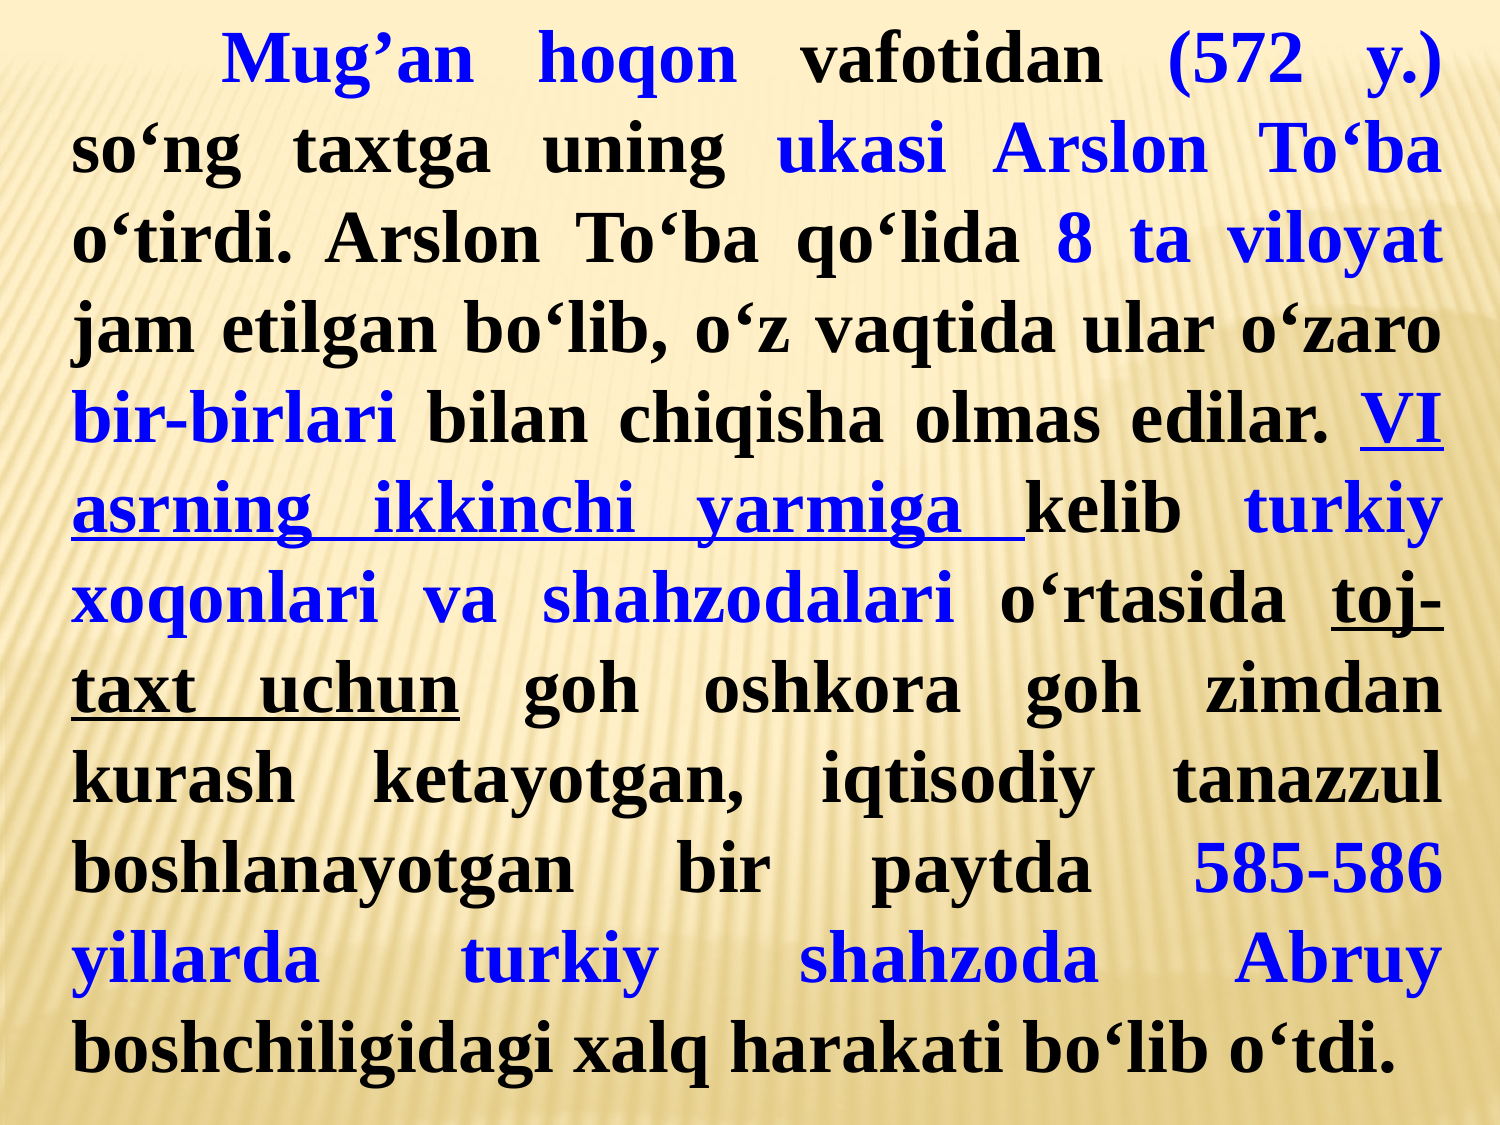

Mug’an hoqon vafotidan (572 y.) so‘ng taxtga uning ukasi Arslon To‘ba o‘tirdi. Arslon To‘ba qo‘lida 8 ta viloyat jam etilgan bo‘lib, o‘z vaqtida ular o‘zaro bir-birlari bilan chiqisha olmas edilar. VI asrning ikkinchi yarmiga kelib turkiy xoqonlari va shahzodalari o‘rtasida toj-taxt uchun goh oshkora goh zimdan kurash ketayotgan, iqtisodiy tanazzul boshlanayotgan bir paytda 585-586 yillarda turkiy shahzoda Abruy boshchiligidagi xalq harakati bo‘lib o‘tdi.